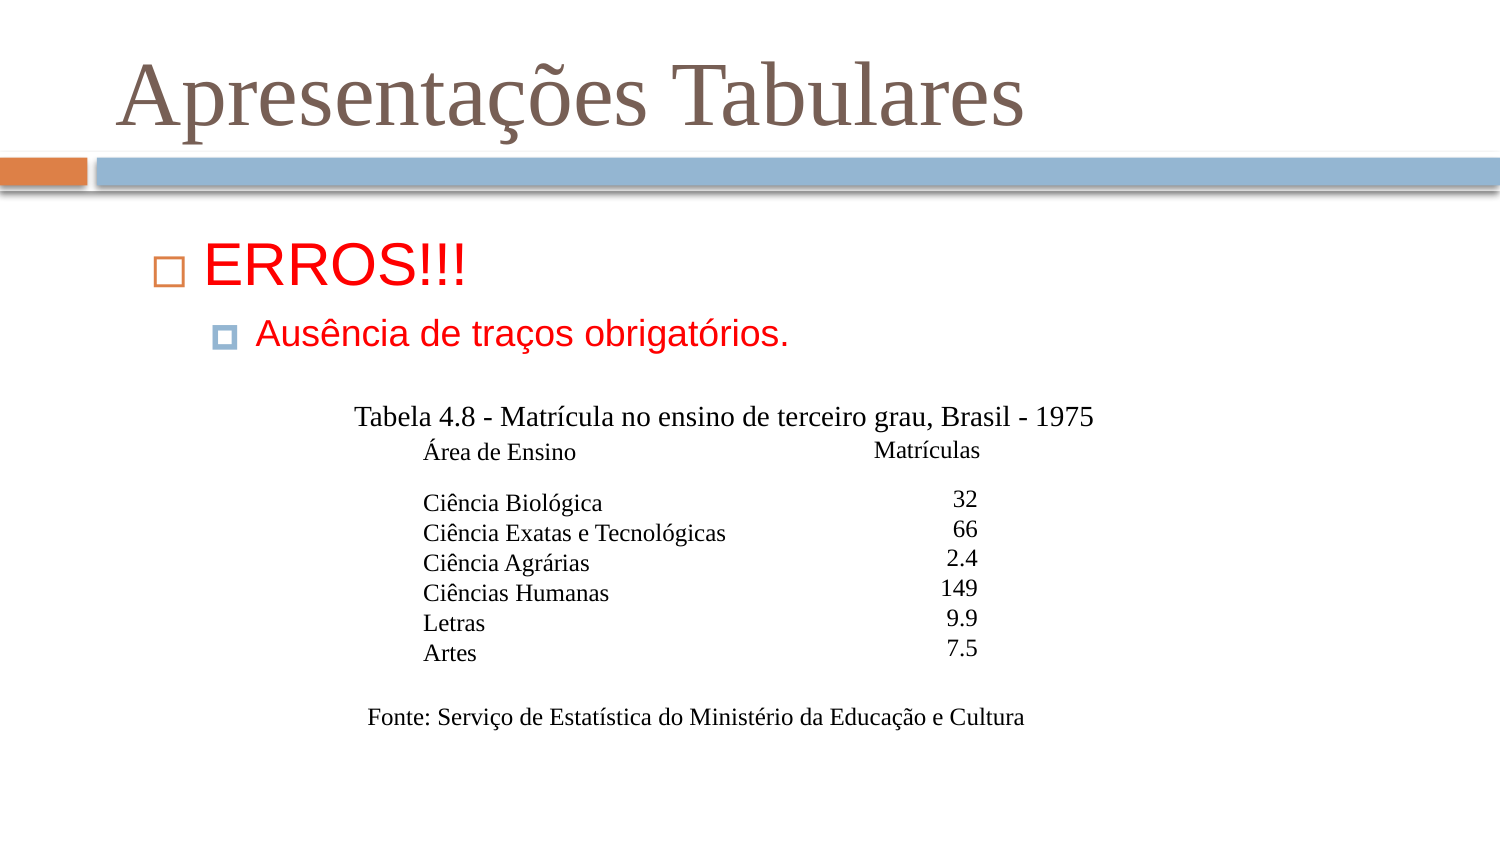

Apresentações Tabulares
ERROS!!!
Ausência de traços obrigatórios.
Tabela 4.8 - Matrícula no ensino de terceiro grau, Brasil - 1975
Área de Ensino
Matrículas
32
66
2.4
149
9.9
7.5
Ciência Biológica
Ciência Exatas e Tecnológicas
Ciência Agrárias
Ciências Humanas
Letras
Artes
Fonte: Serviço de Estatística do Ministério da Educação e Cultura